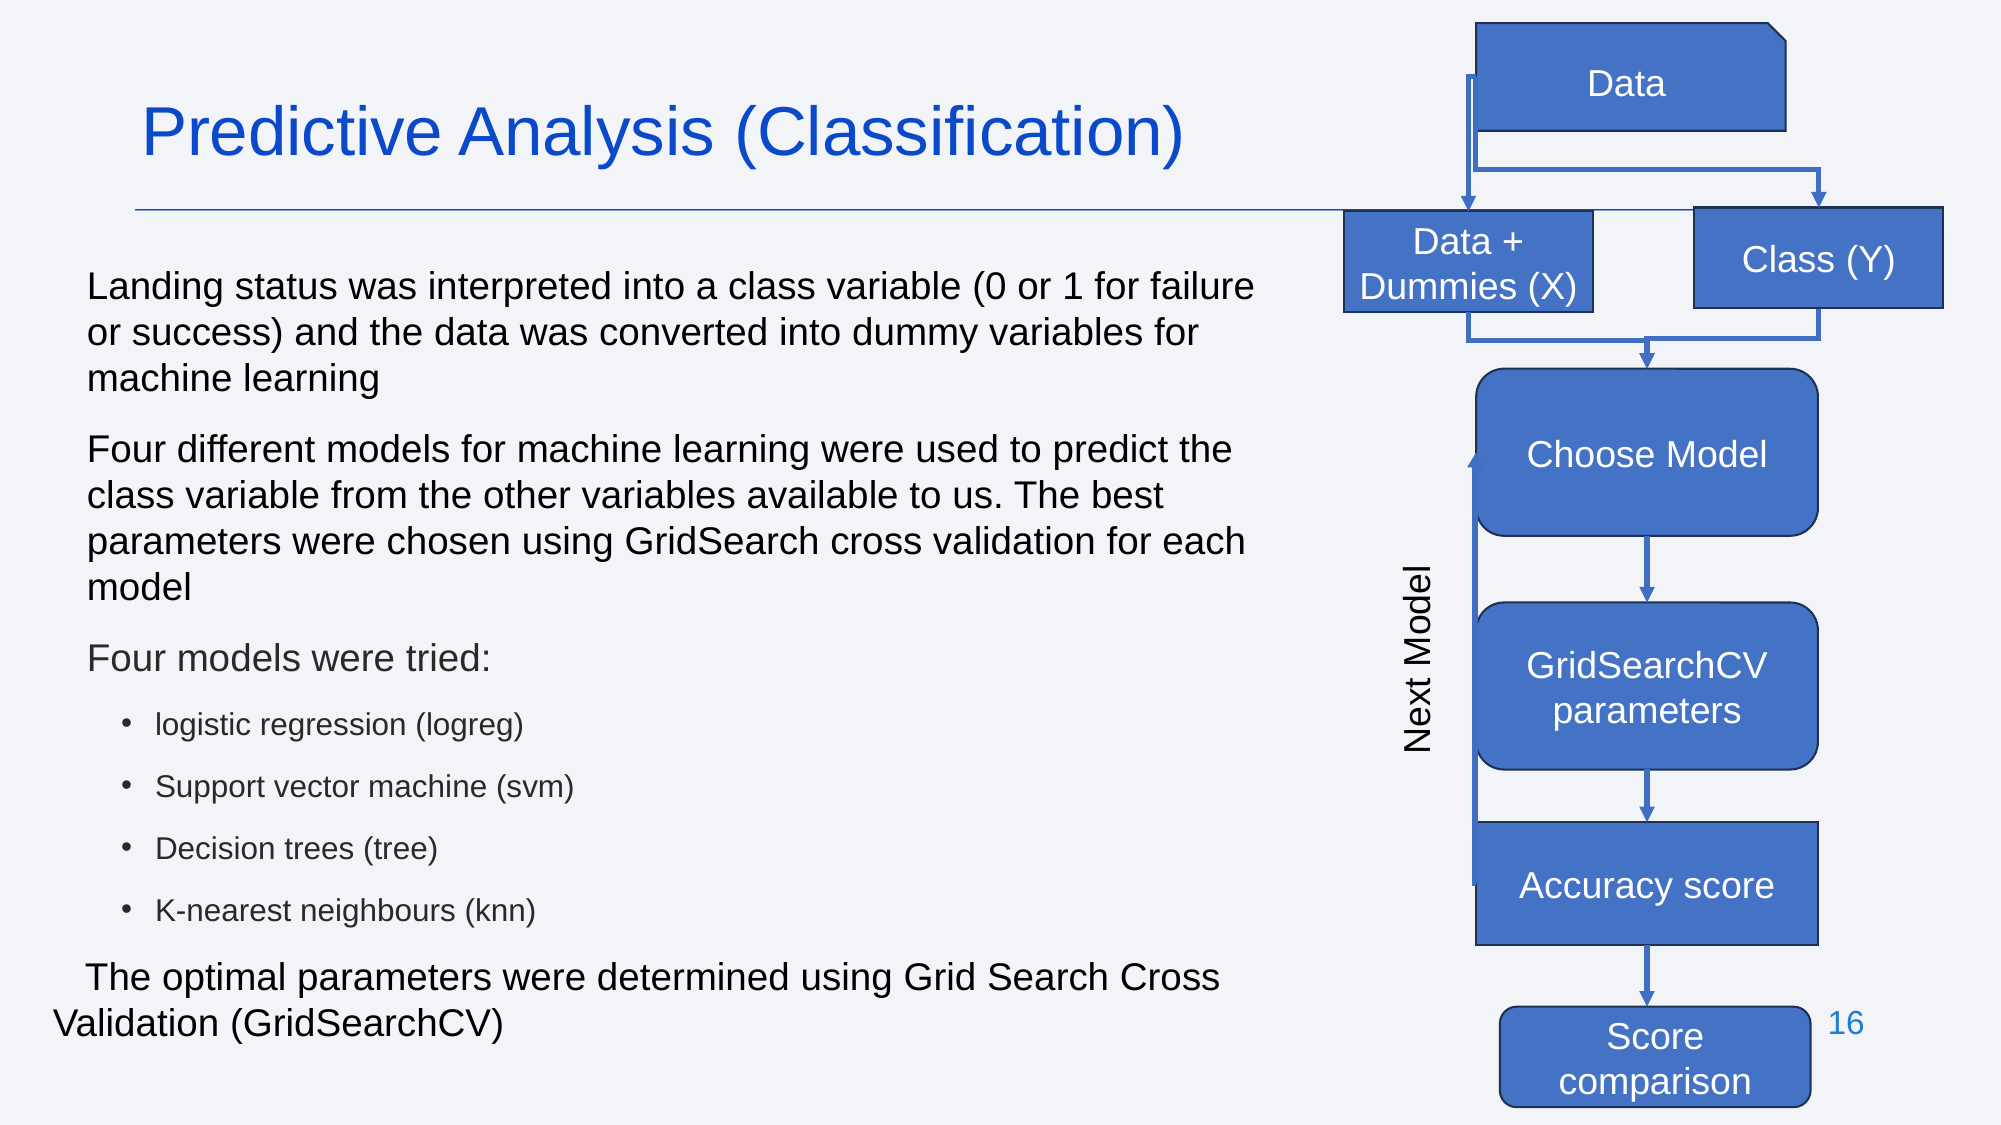

Data
Predictive Analysis (Classification)
Class (Y)
Data + Dummies (X)
# Landing status was interpreted into a class variable (0 or 1 for failure or success) and the data was converted into dummy variables for machine learning
Four different models for machine learning were used to predict the class variable from the other variables available to us. The best parameters were chosen using GridSearch cross validation for each model
Four models were tried:
logistic regression (logreg)
Support vector machine (svm)
Decision trees (tree)
K-nearest neighbours (knn)
   The optimal parameters were determined using Grid Search Cross Validation (GridSearchCV)

Choose Model
GridSearchCV parameters
Next Model
Accuracy score
16
Score comparison